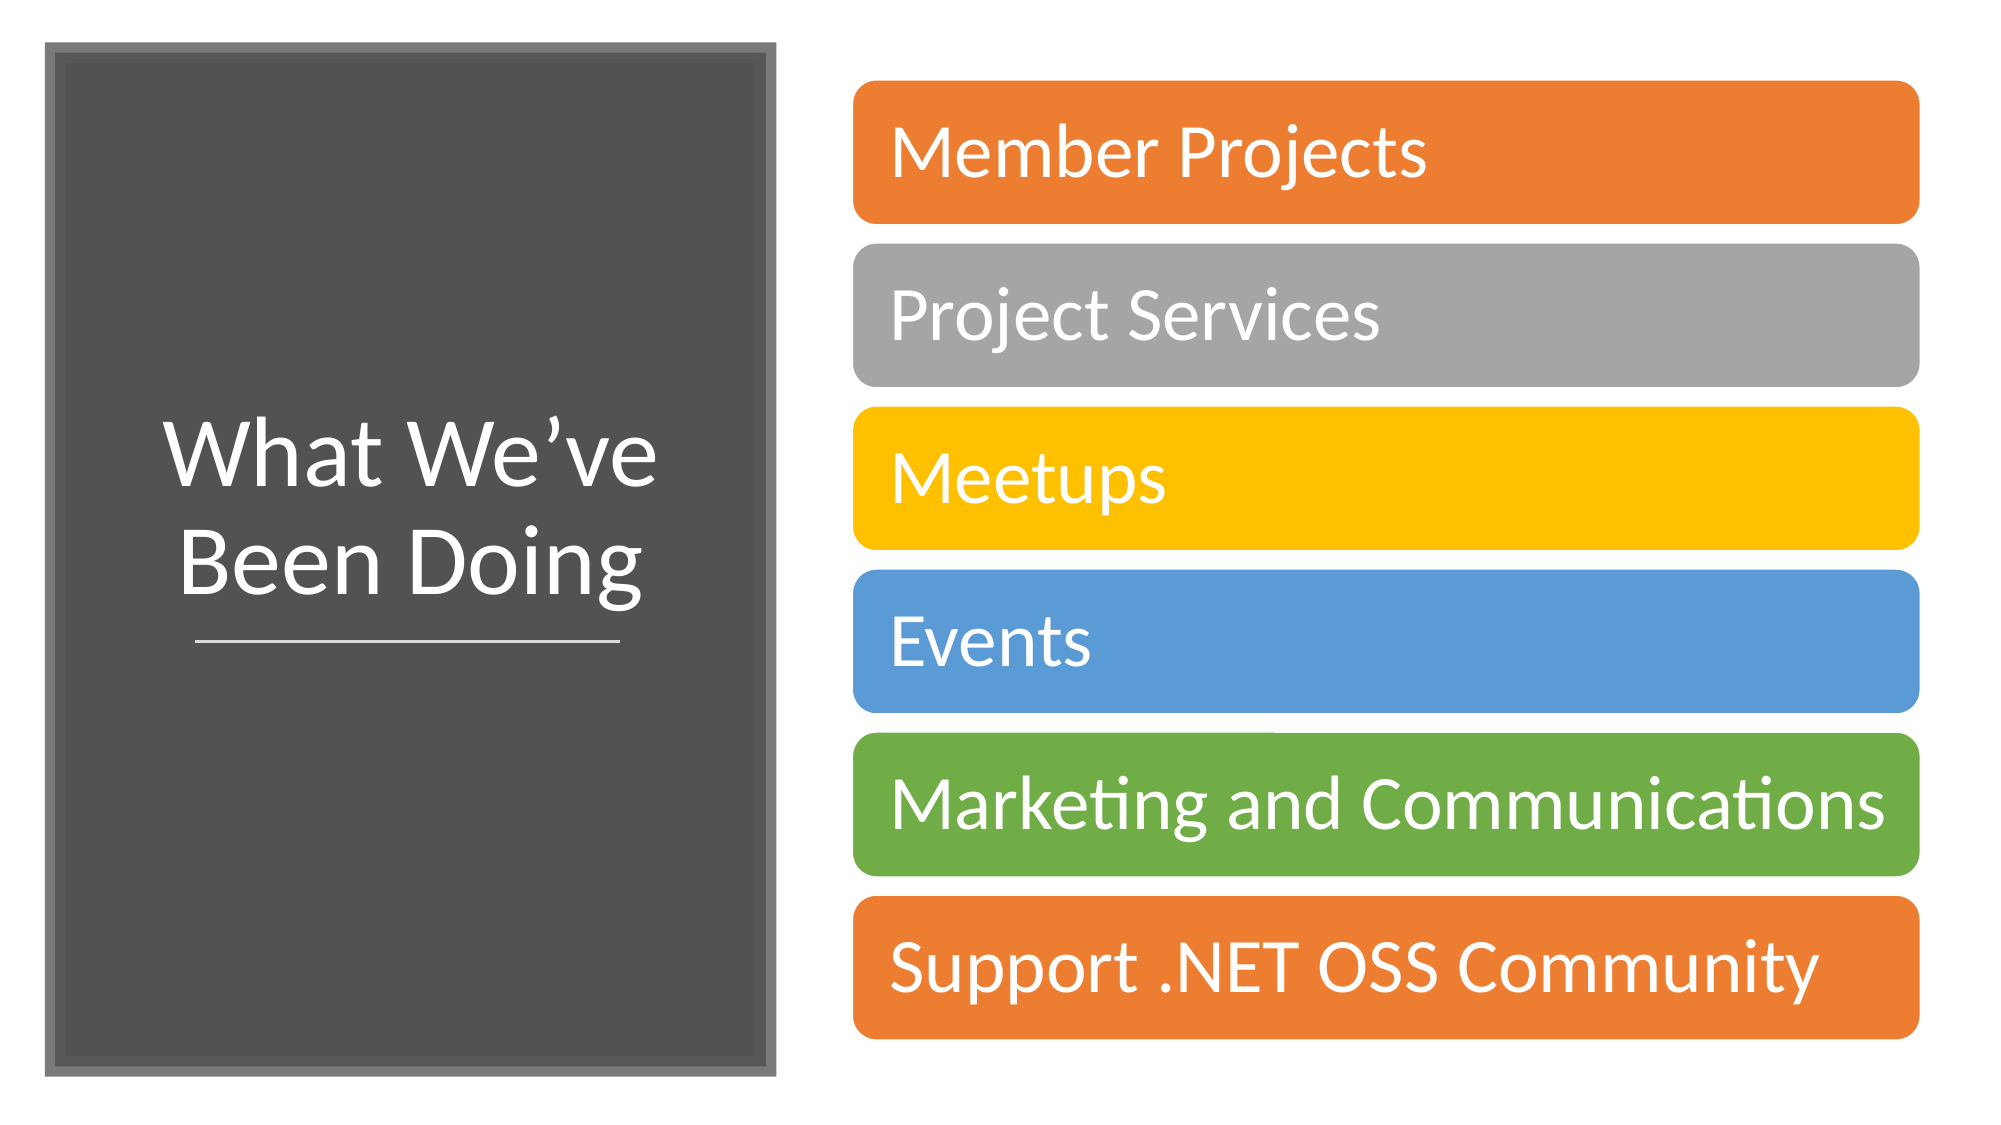

Member Projects
Project Services
Meetups
Events
Marketing and Communications
Support .NET OSS Community
# What We’ve Been Doing